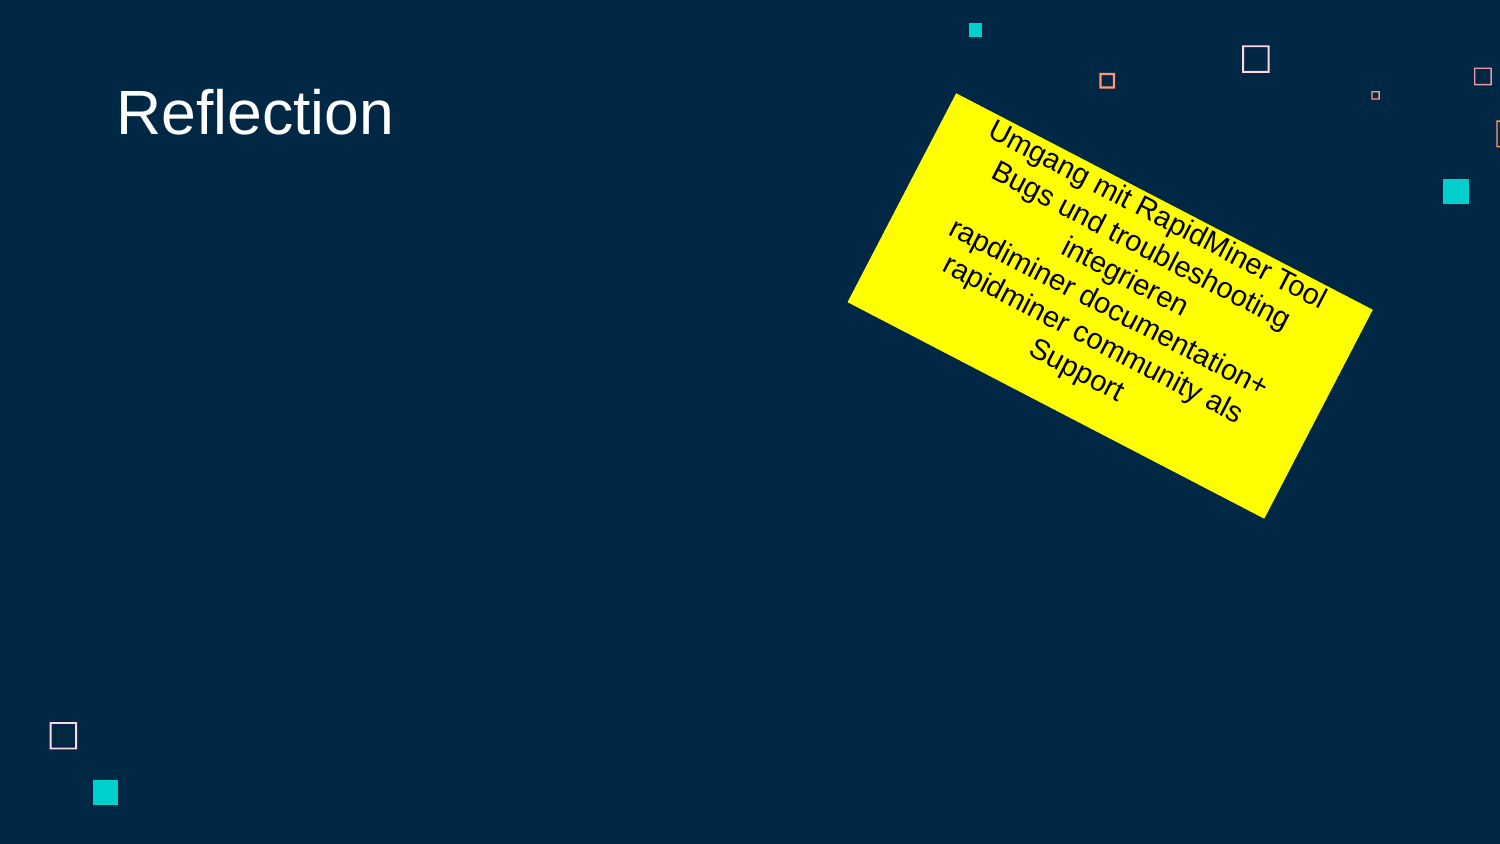

# Reflection
Umgang mit RapidMiner Tool Bugs und troubleshooting integrieren
rapdiminer documentation+ rapidminer community als Support